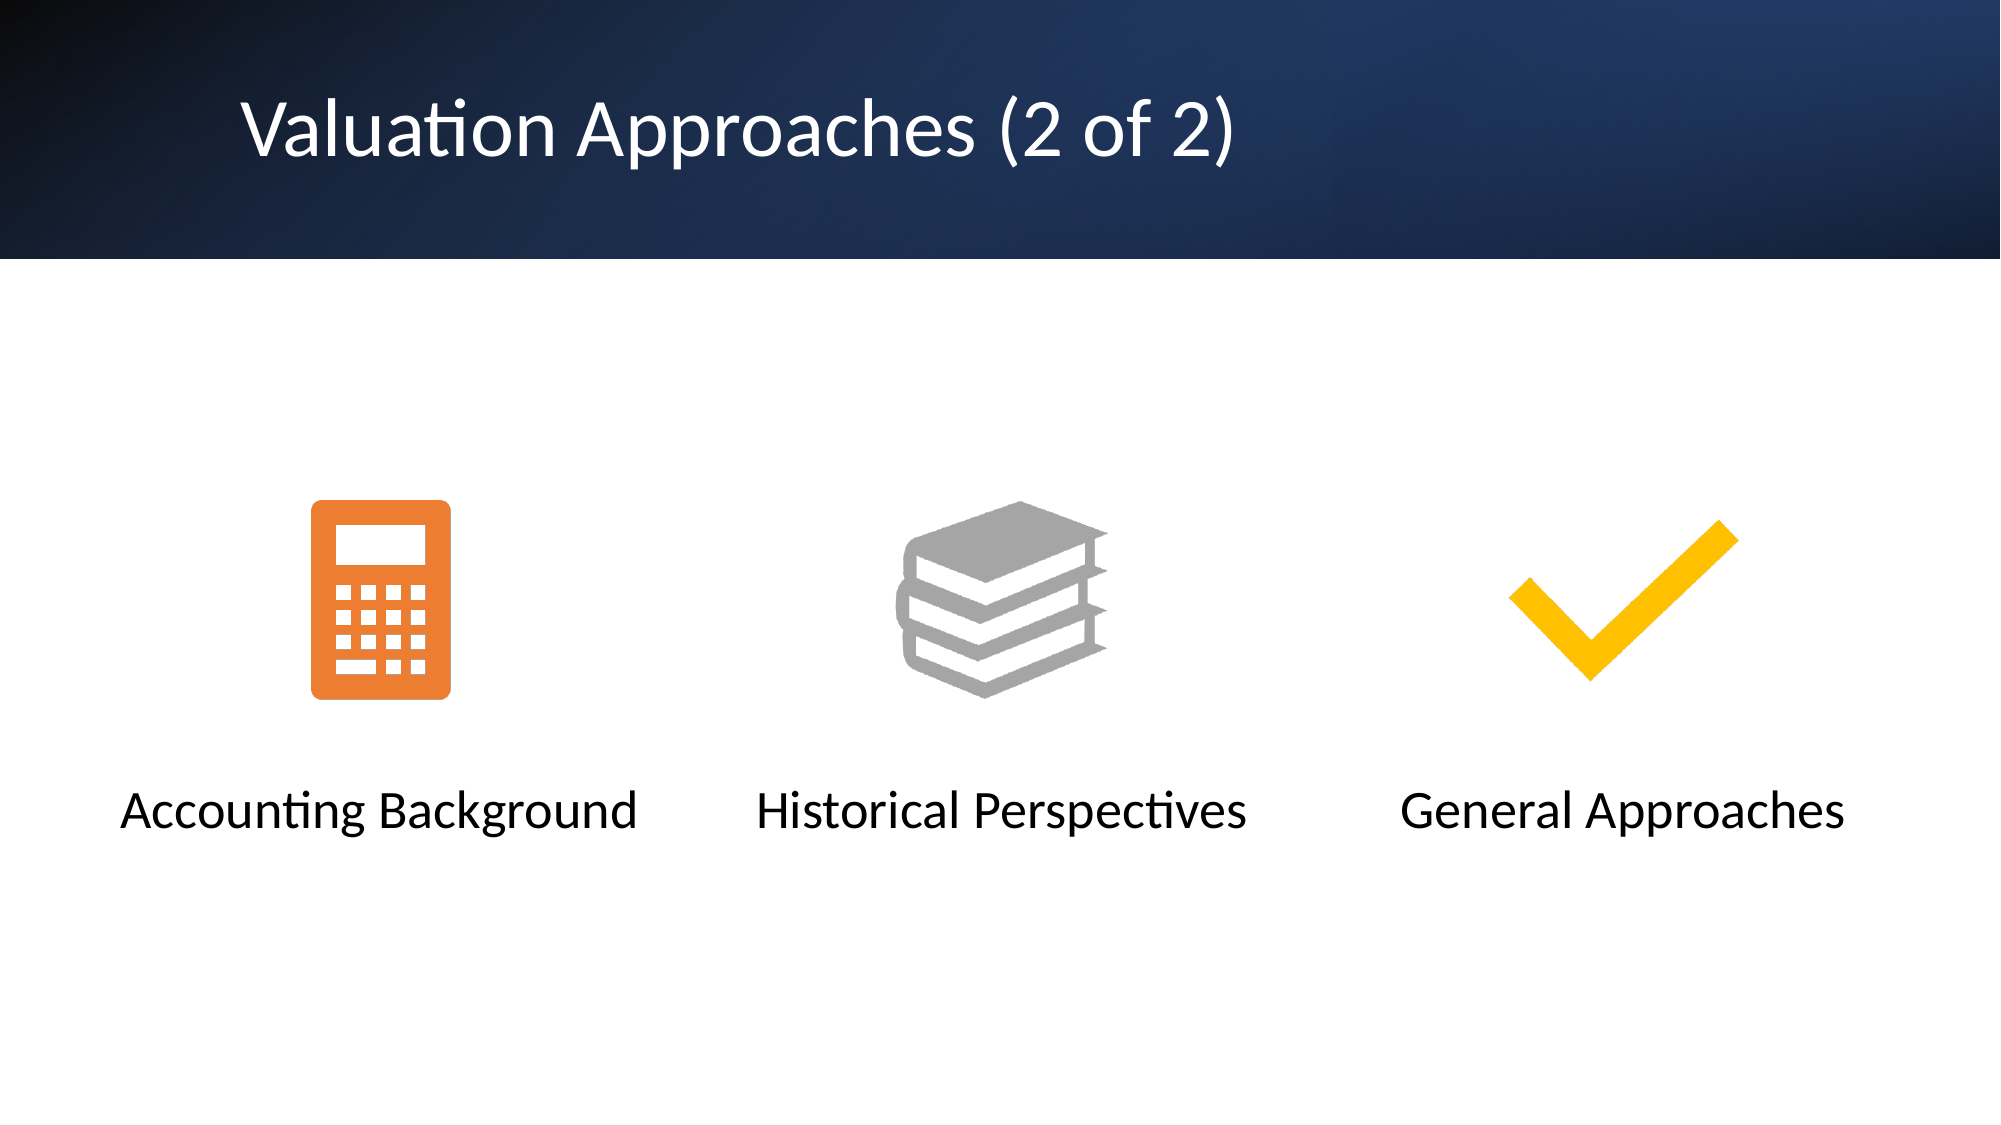

# Valuation Approaches (2 of 2)
Accounting Background
Historical Perspectives
General Approaches